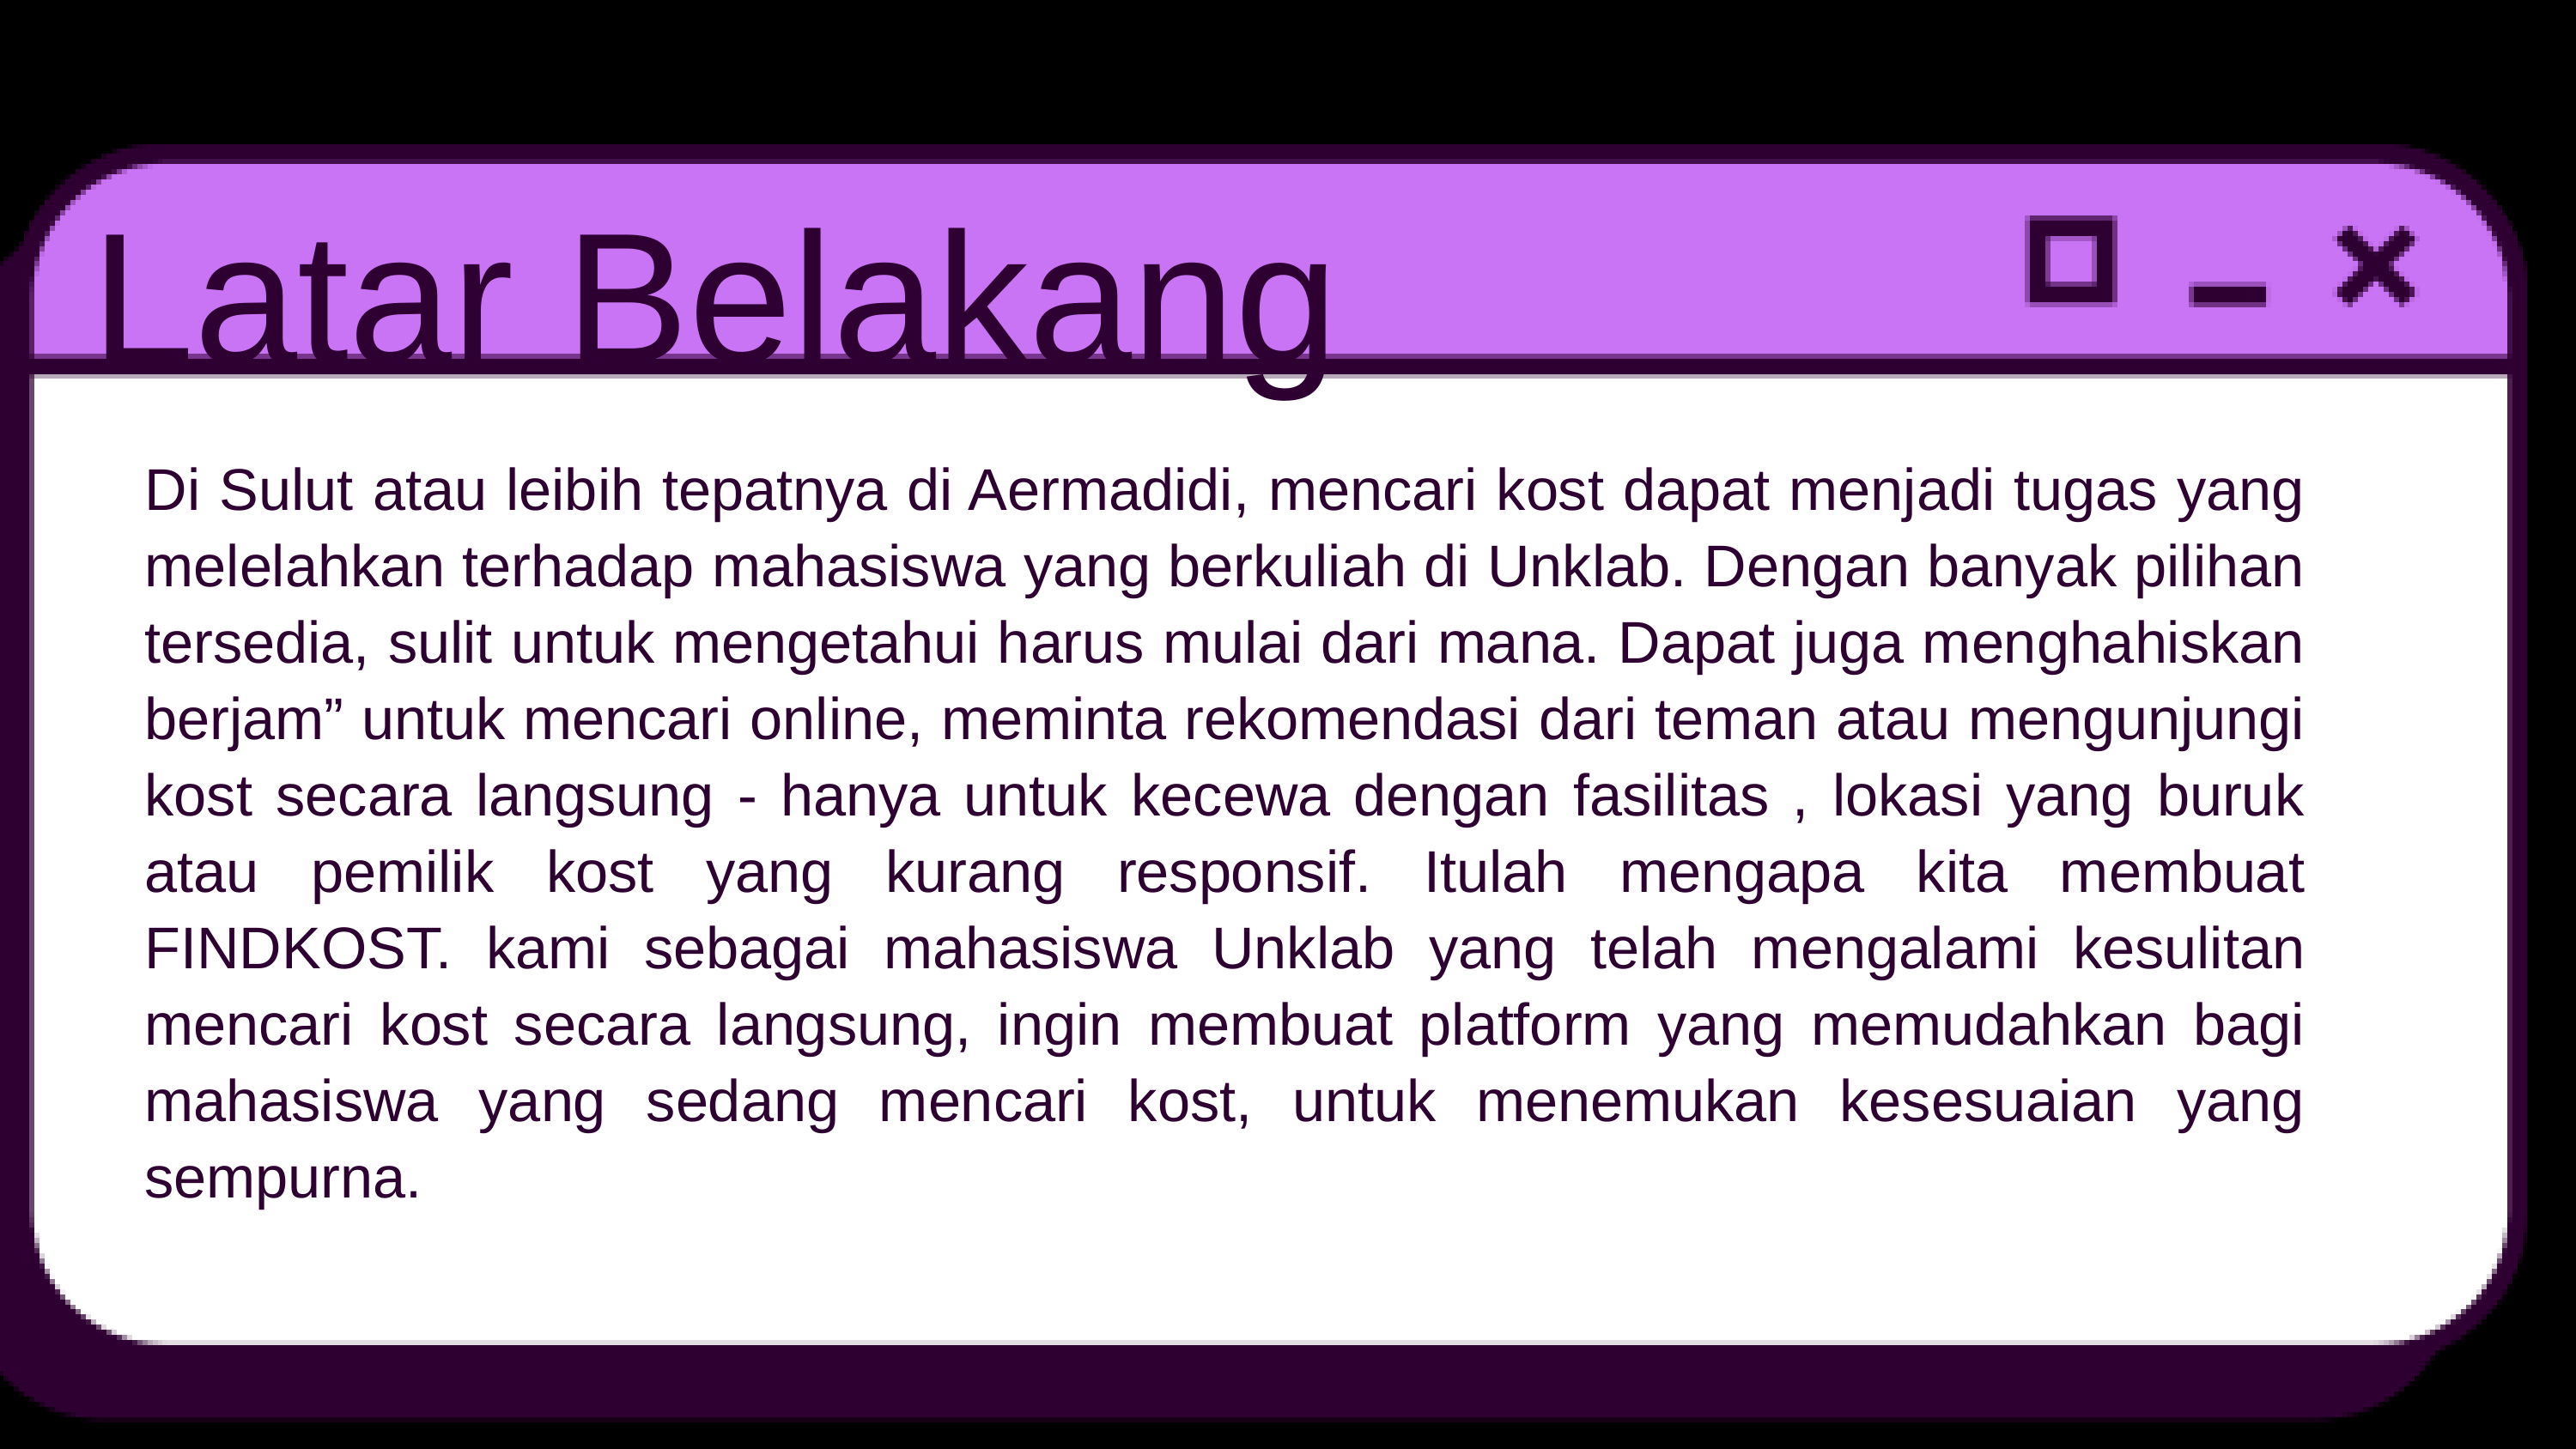

Latar Belakang
Di Sulut atau leibih tepatnya di Aermadidi, mencari kost dapat menjadi tugas yang melelahkan terhadap mahasiswa yang berkuliah di Unklab. Dengan banyak pilihan tersedia, sulit untuk mengetahui harus mulai dari mana. Dapat juga menghahiskan berjam” untuk mencari online, meminta rekomendasi dari teman atau mengunjungi kost secara langsung - hanya untuk kecewa dengan fasilitas , lokasi yang buruk atau pemilik kost yang kurang responsif. Itulah mengapa kita membuat FINDKOST. kami sebagai mahasiswa Unklab yang telah mengalami kesulitan mencari kost secara langsung, ingin membuat platform yang memudahkan bagi mahasiswa yang sedang mencari kost, untuk menemukan kesesuaian yang sempurna.